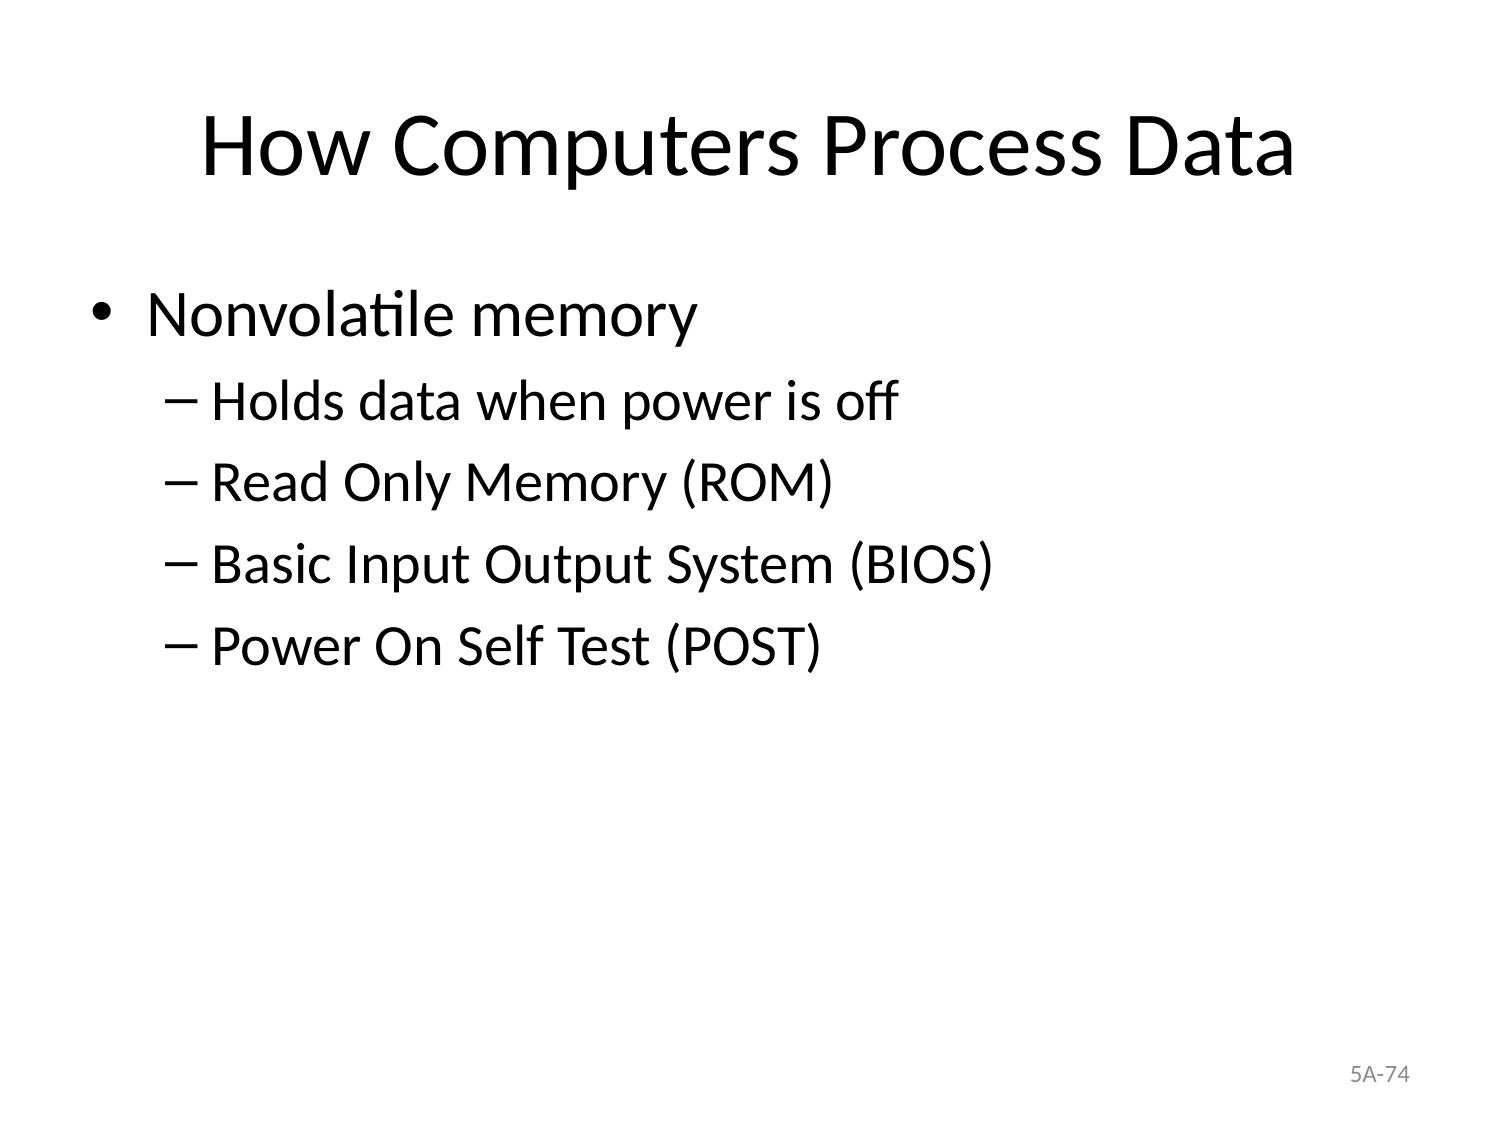

# How Computers Process Data
Nonvolatile memory
Holds data when power is off
Read Only Memory (ROM)
Basic Input Output System (BIOS)
Power On Self Test (POST)

5A-74